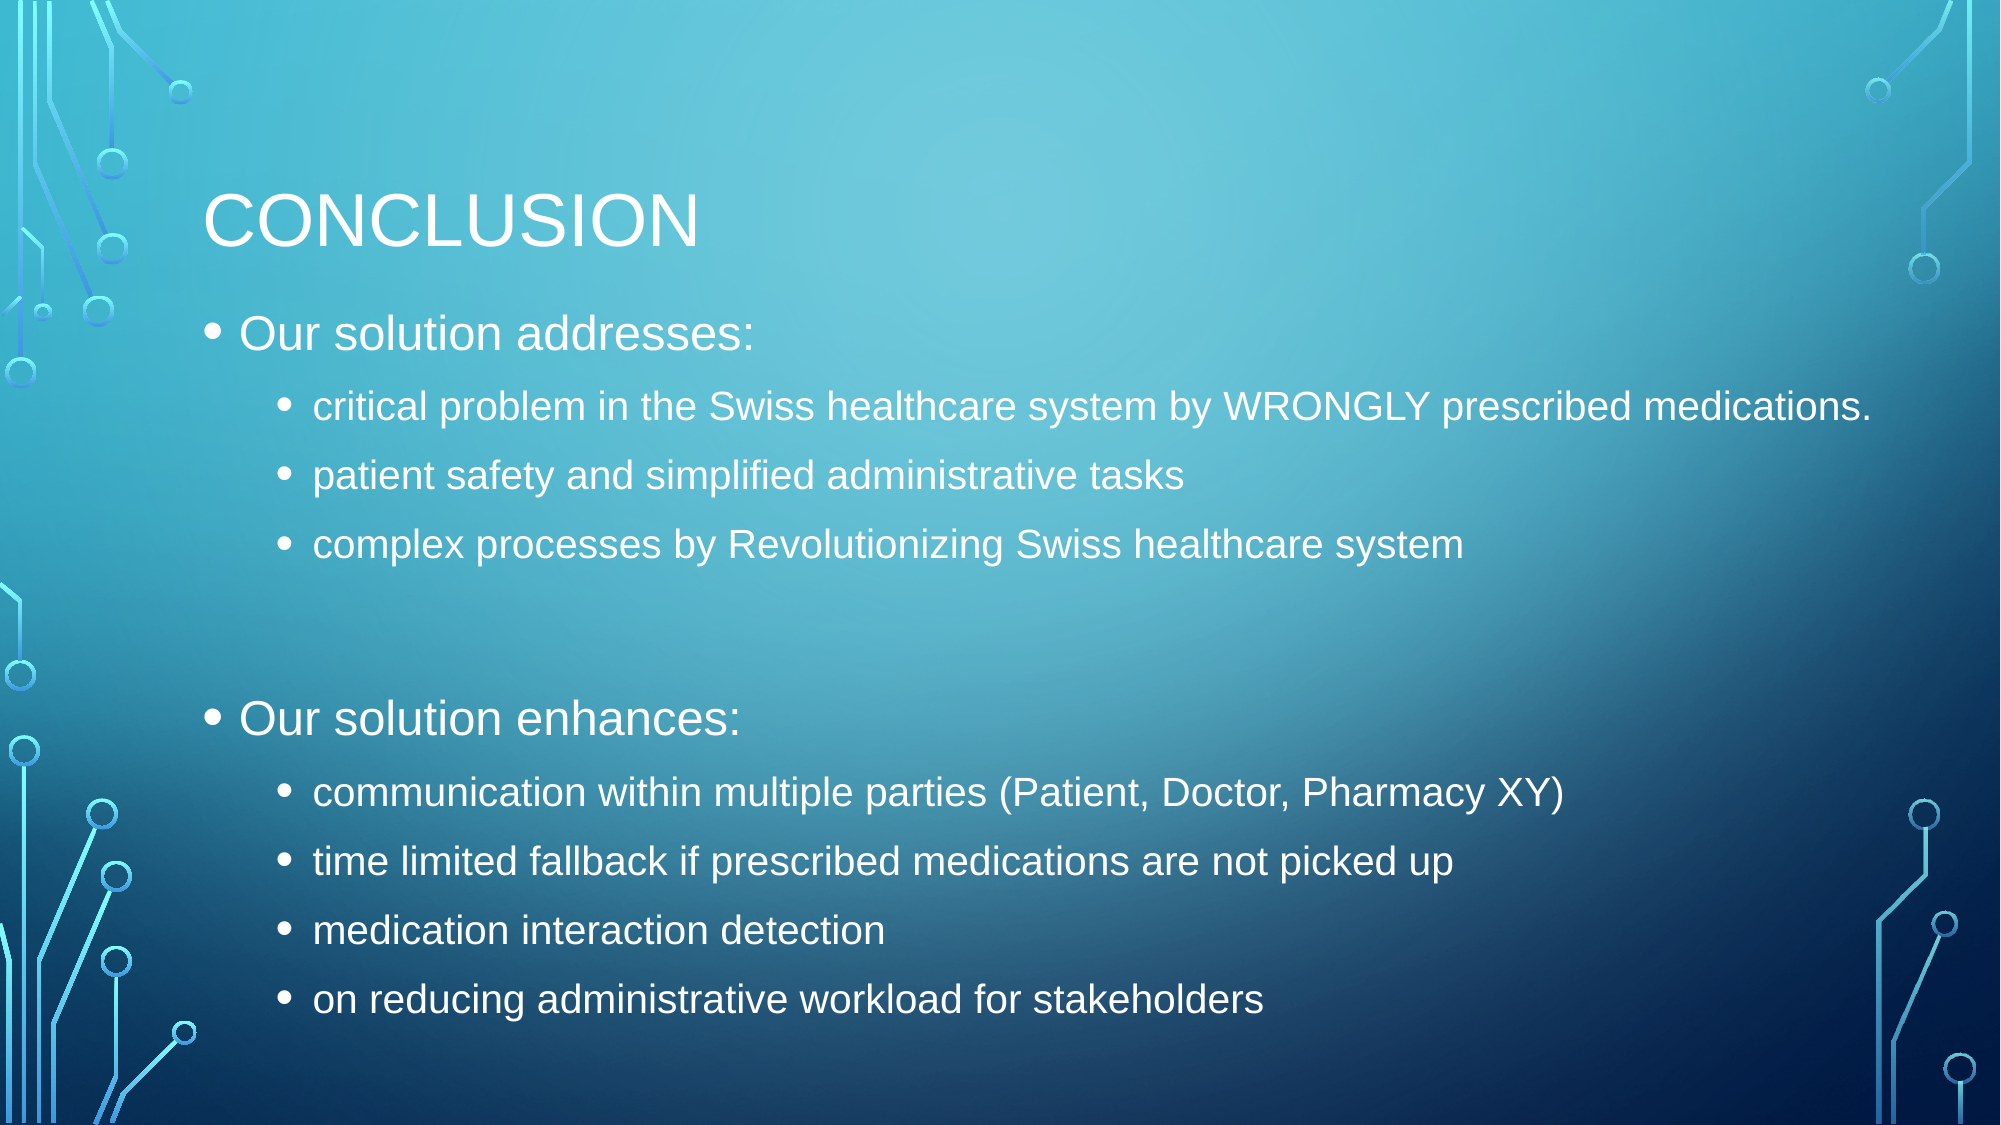

# Conclusion
Our solution addresses:
critical problem in the Swiss healthcare system by WRONGLY prescribed medications.
patient safety and simplified administrative tasks
complex processes by Revolutionizing Swiss healthcare system

Our solution enhances:
communication within multiple parties (Patient, Doctor, Pharmacy XY)
time limited fallback if prescribed medications are not picked up
medication interaction detection
on reducing administrative workload for stakeholders